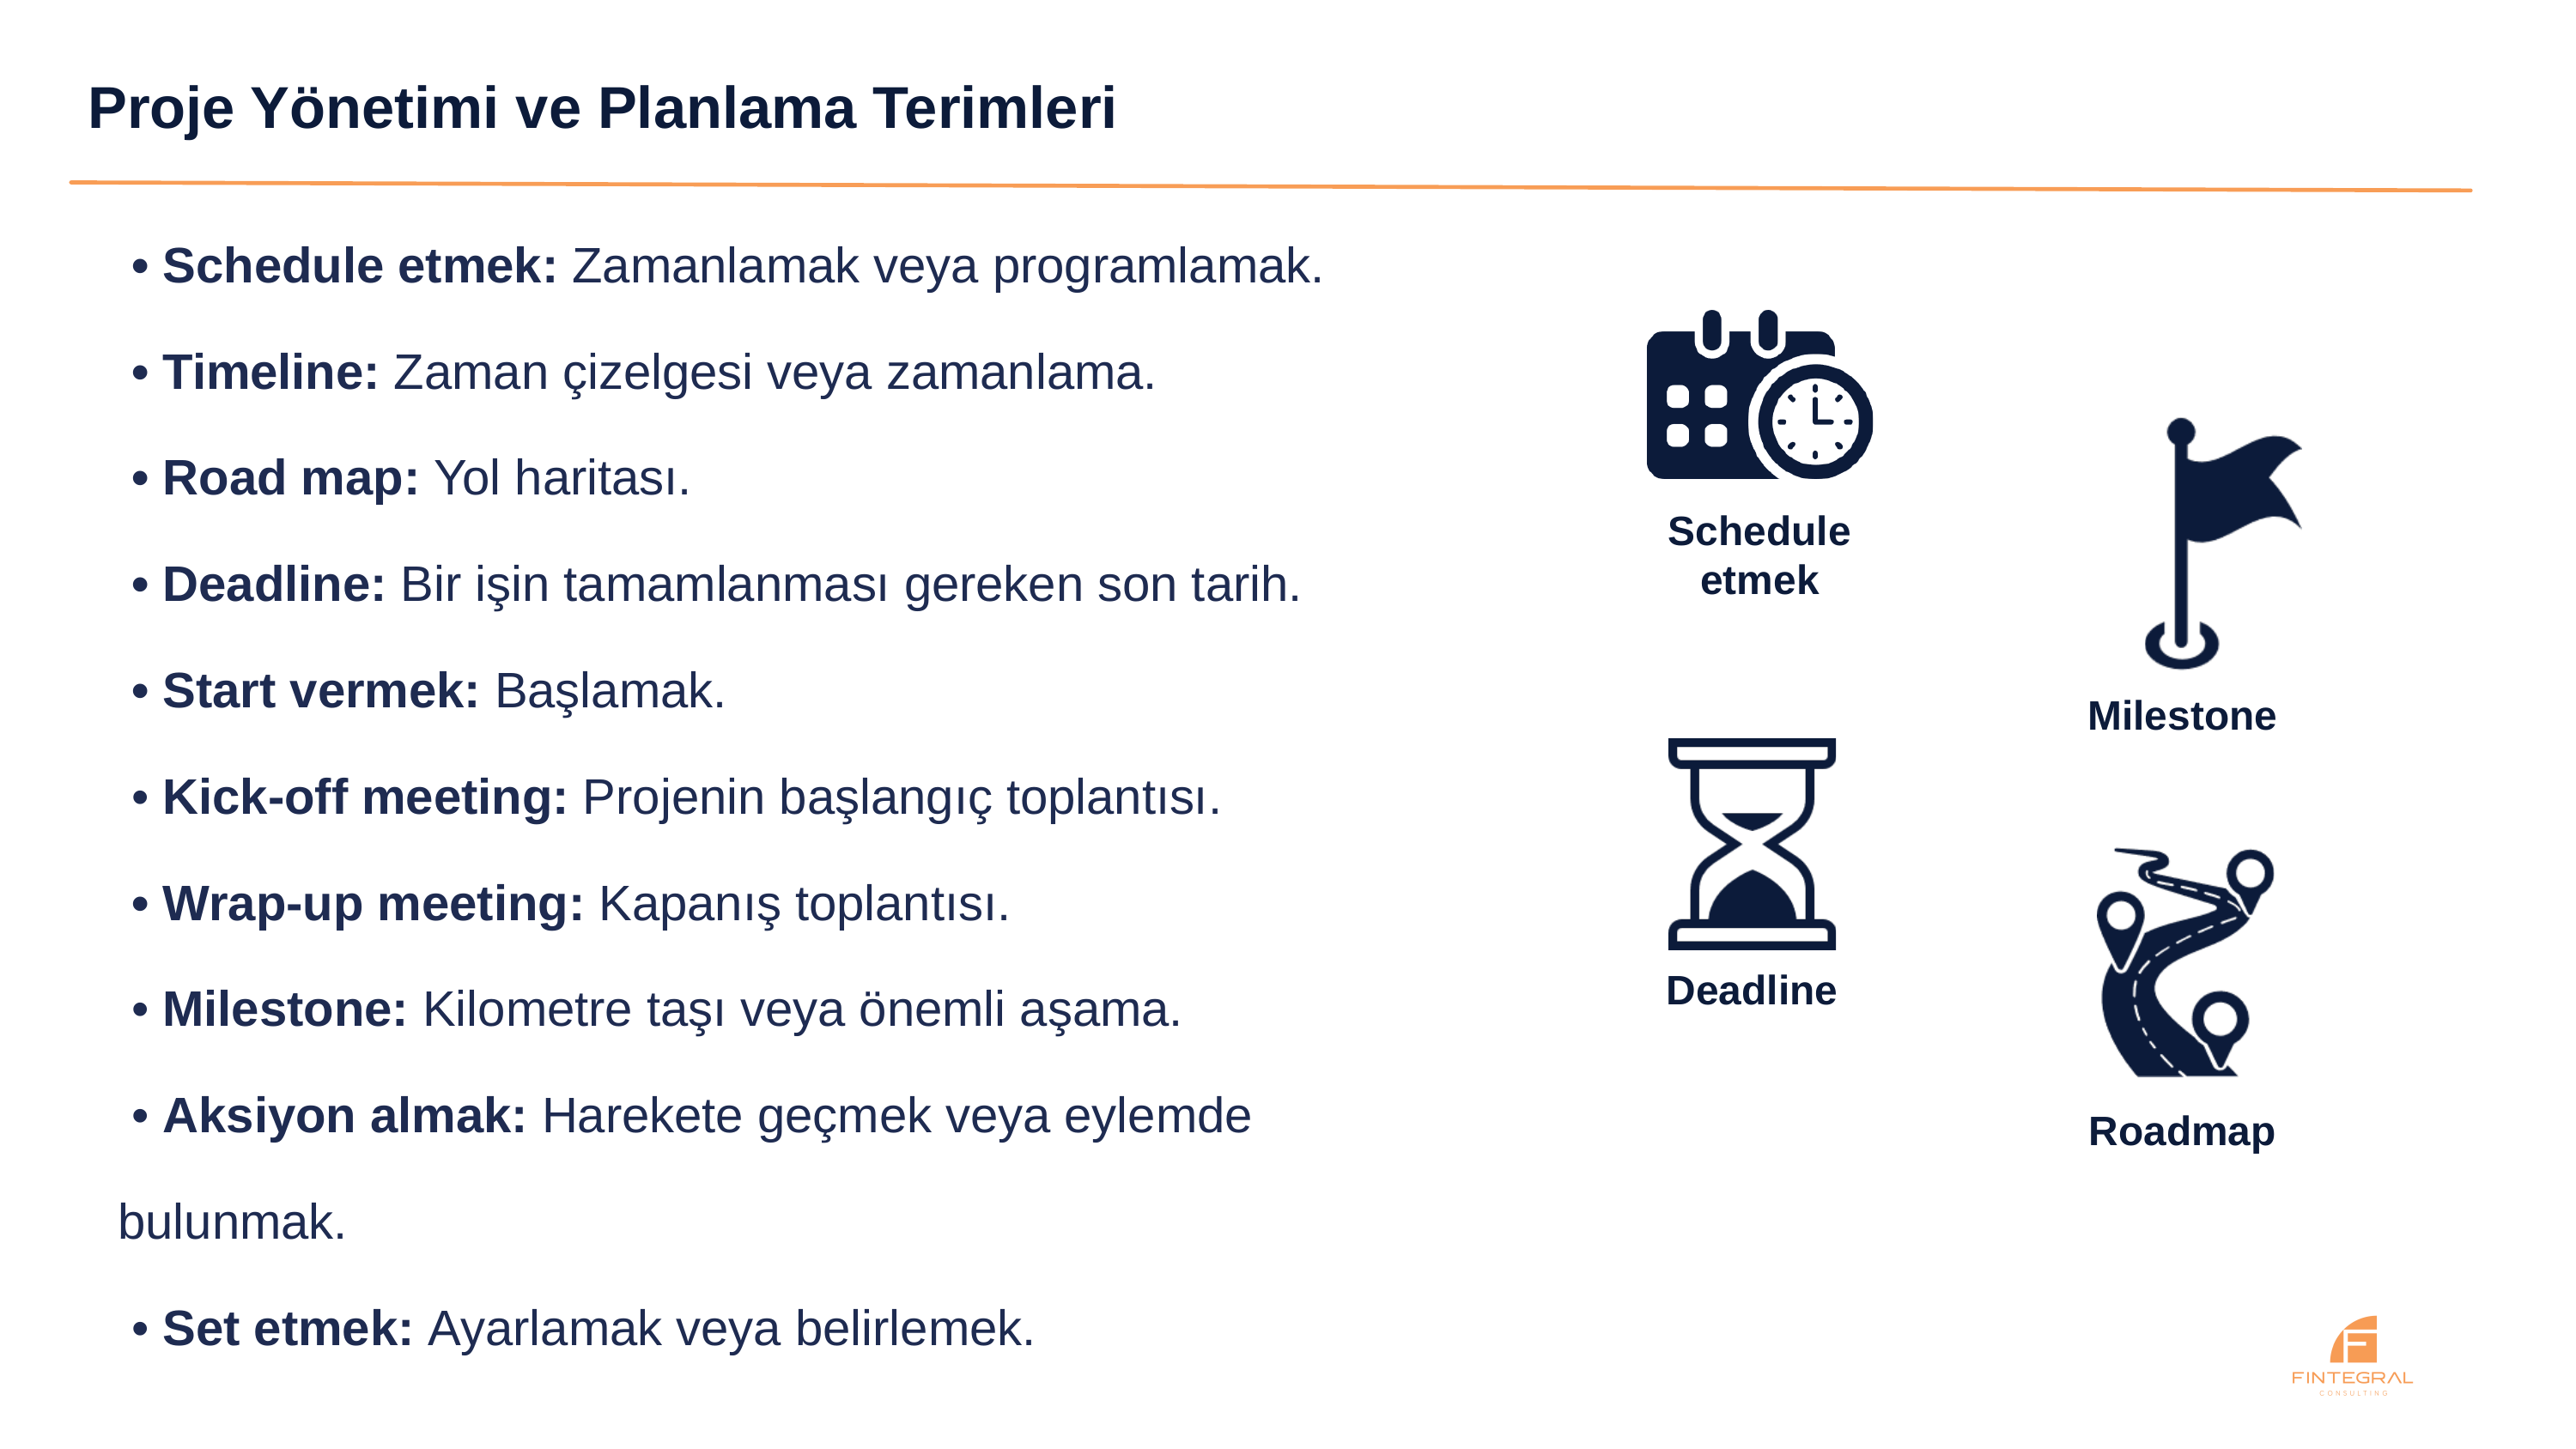

Proje Yönetimi ve Planlama Terimleri

 • Schedule etmek: Zamanlamak veya programlamak.
 • Timeline: Zaman çizelgesi veya zamanlama.
 • Road map: Yol haritası.
 • Deadline: Bir işin tamamlanması gereken son tarih.
 • Start vermek: Başlamak.
 • Kick-off meeting: Projenin başlangıç toplantısı.
 • Wrap-up meeting: Kapanış toplantısı.
 • Milestone: Kilometre taşı veya önemli aşama.
 • Aksiyon almak: Harekete geçmek veya eylemde bulunmak.
 • Set etmek: Ayarlamak veya belirlemek.

Schedule etmek
Milestone

Deadline
Roadmap